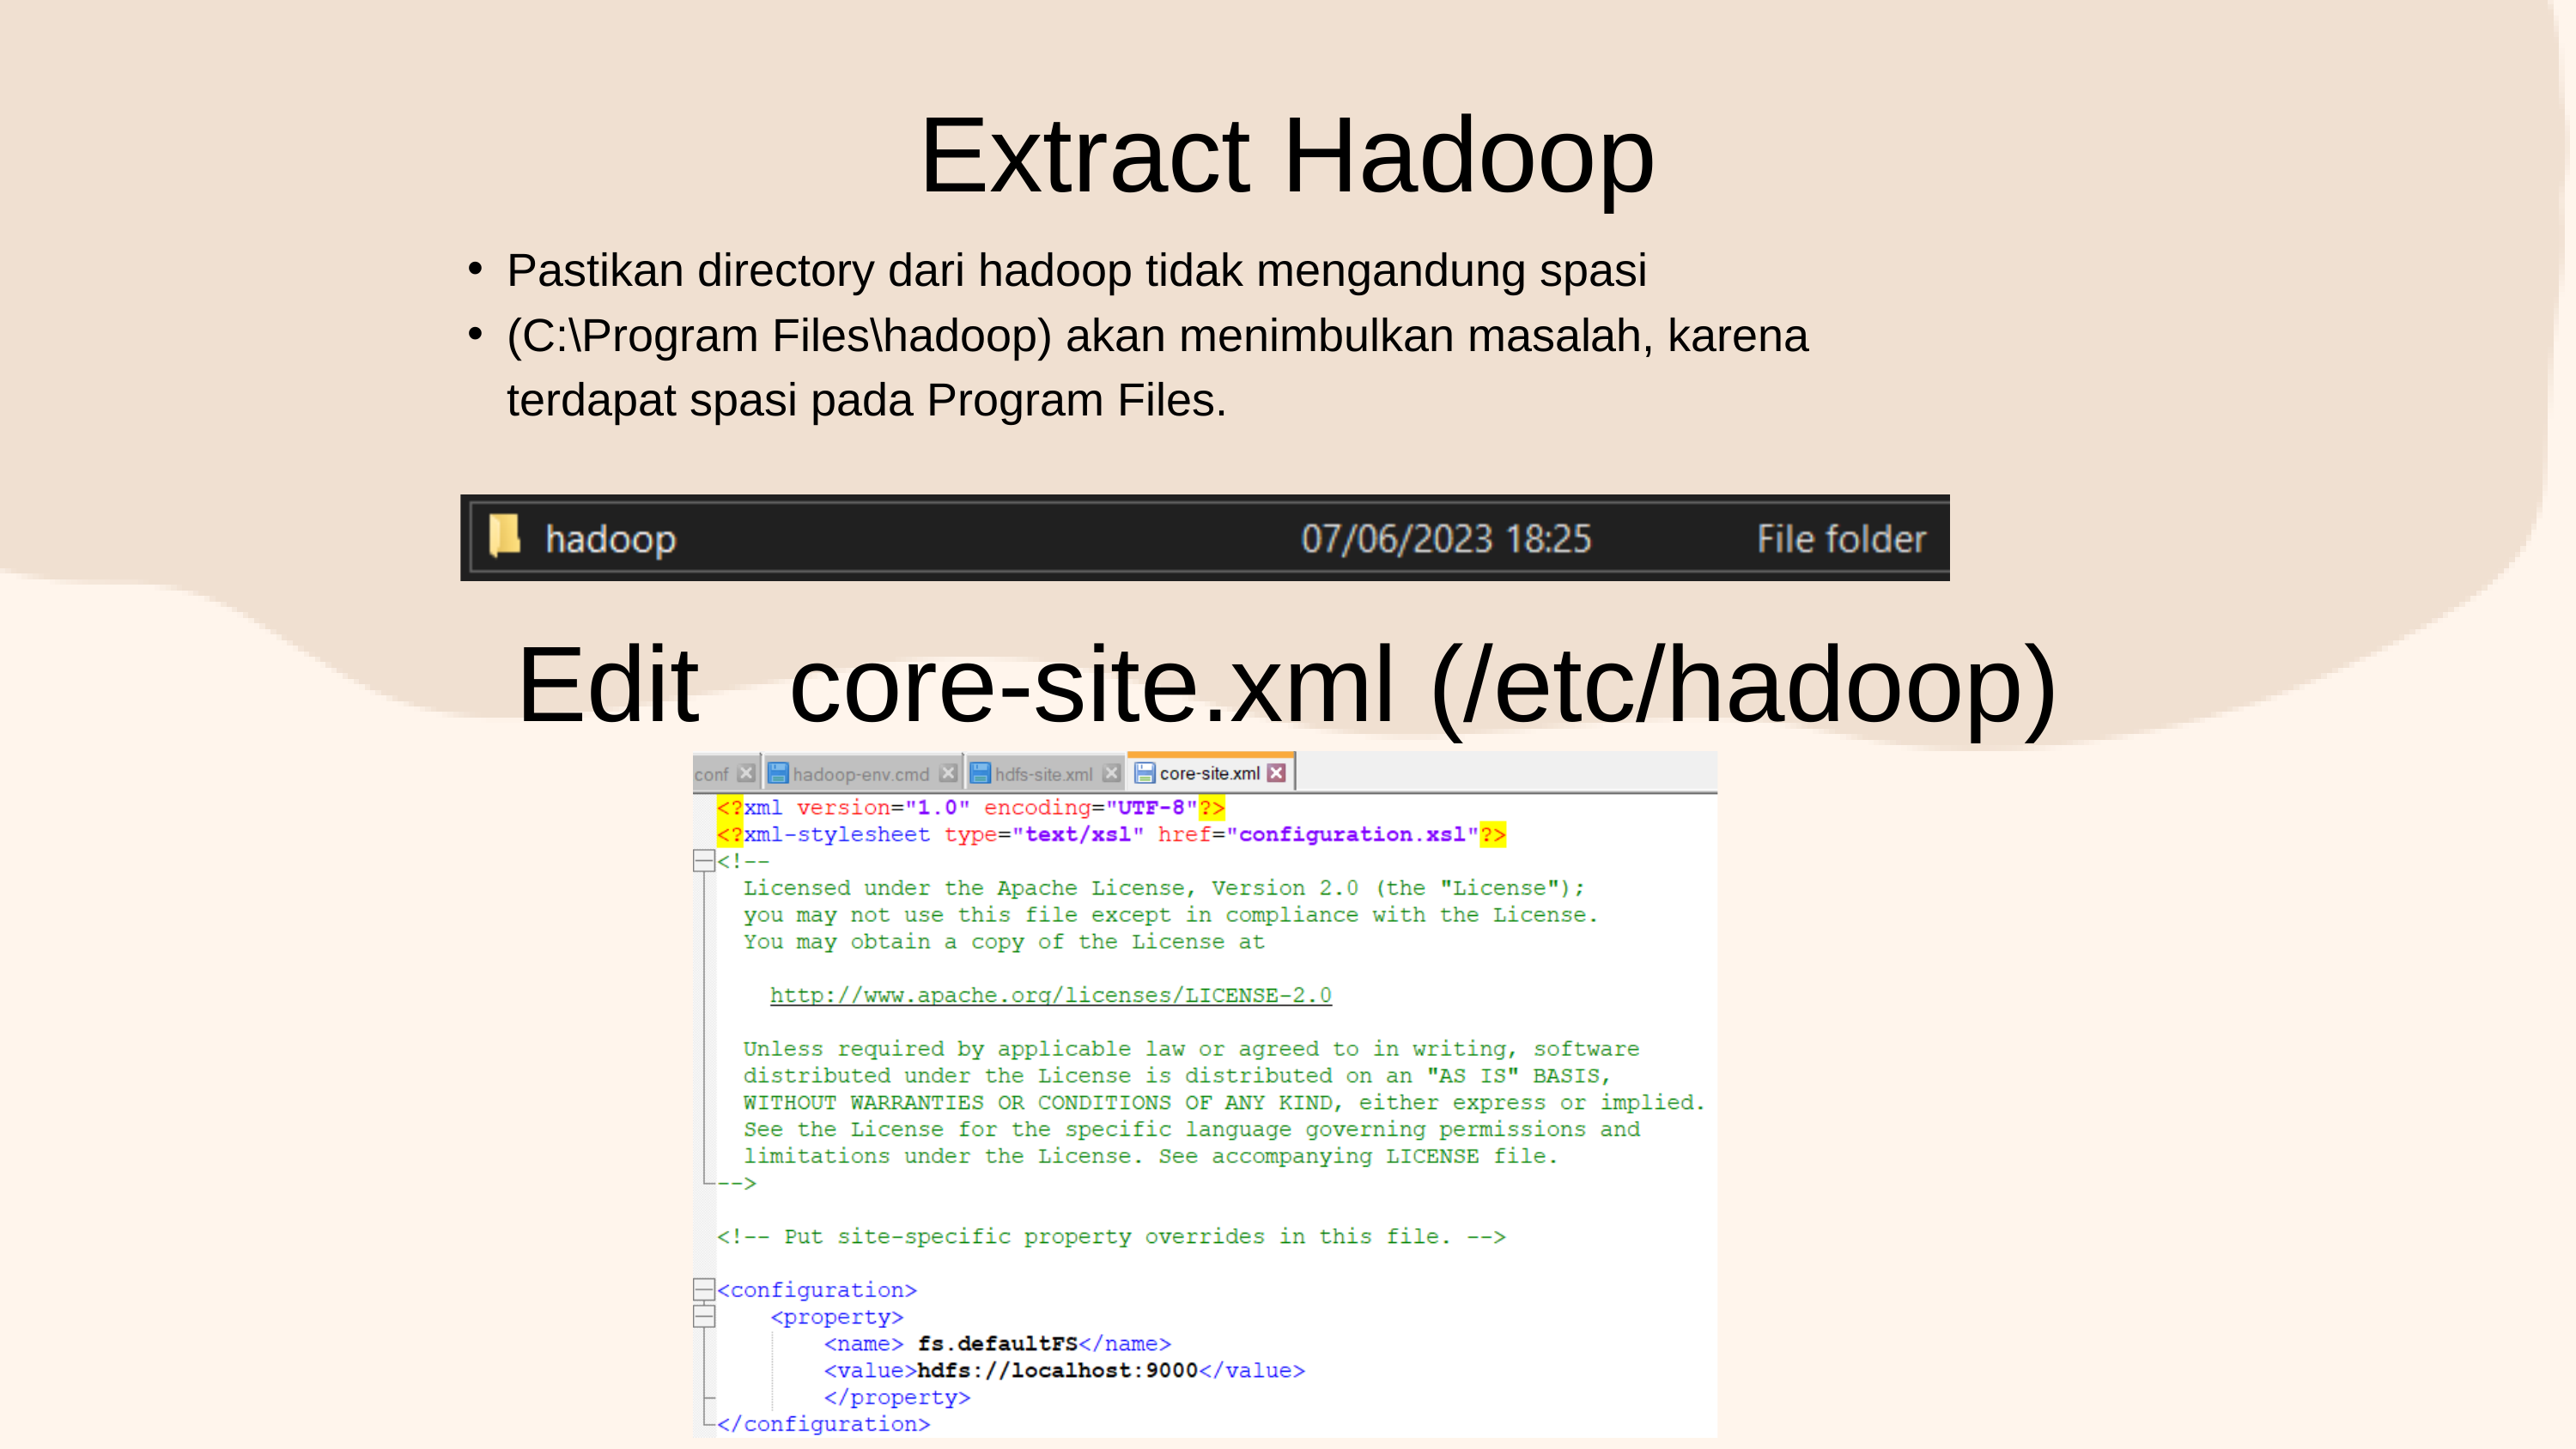

Extract Hadoop
Pastikan directory dari hadoop tidak mengandung spasi
(C:\Program Files\hadoop) akan menimbulkan masalah, karena terdapat spasi pada Program Files.

Edit   core-site.xml (/etc/hadoop)